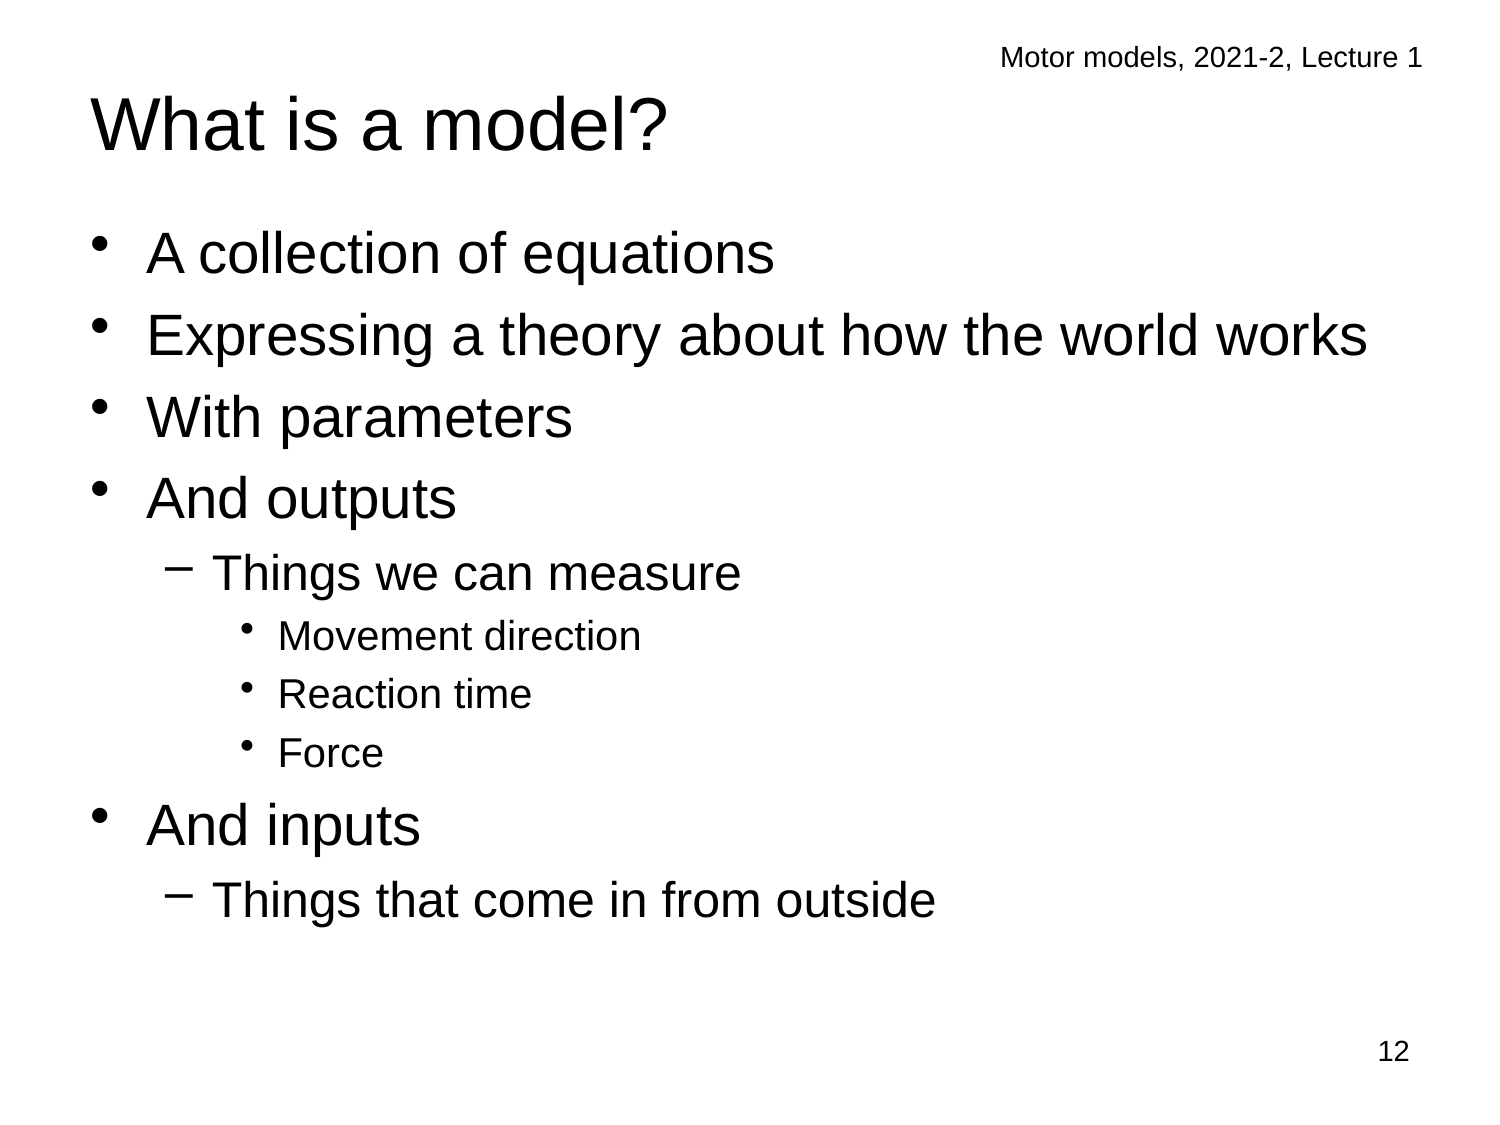

Motor models, 2021-2, Lecture 1
# What is a model?
A collection of equations
Expressing a theory about how the world works
With parameters
And outputs
Things we can measure
Movement direction
Reaction time
Force
And inputs
Things that come in from outside
12